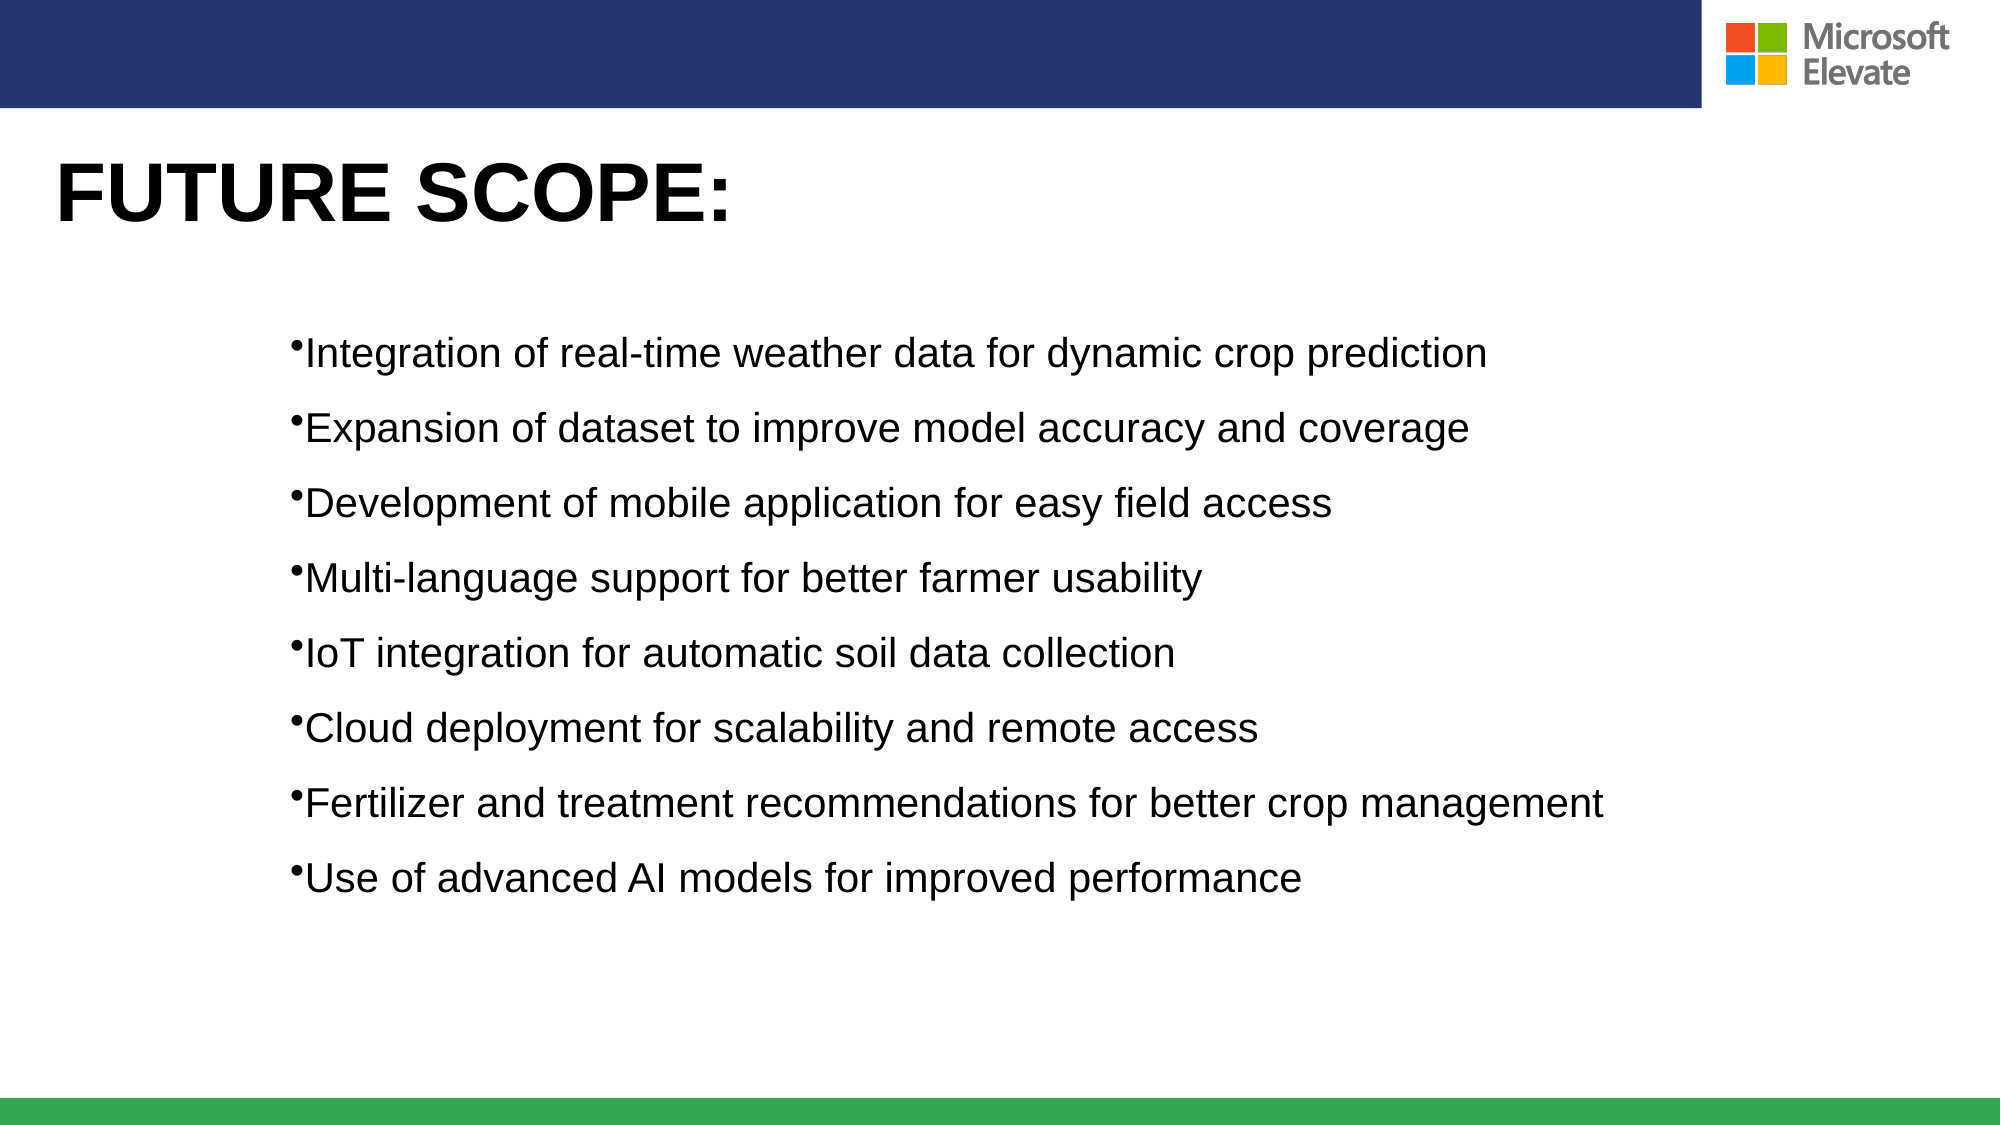

# Future scope:
Integration of real-time weather data for dynamic crop prediction
Expansion of dataset to improve model accuracy and coverage
Development of mobile application for easy field access
Multi-language support for better farmer usability
IoT integration for automatic soil data collection
Cloud deployment for scalability and remote access
Fertilizer and treatment recommendations for better crop management
Use of advanced AI models for improved performance